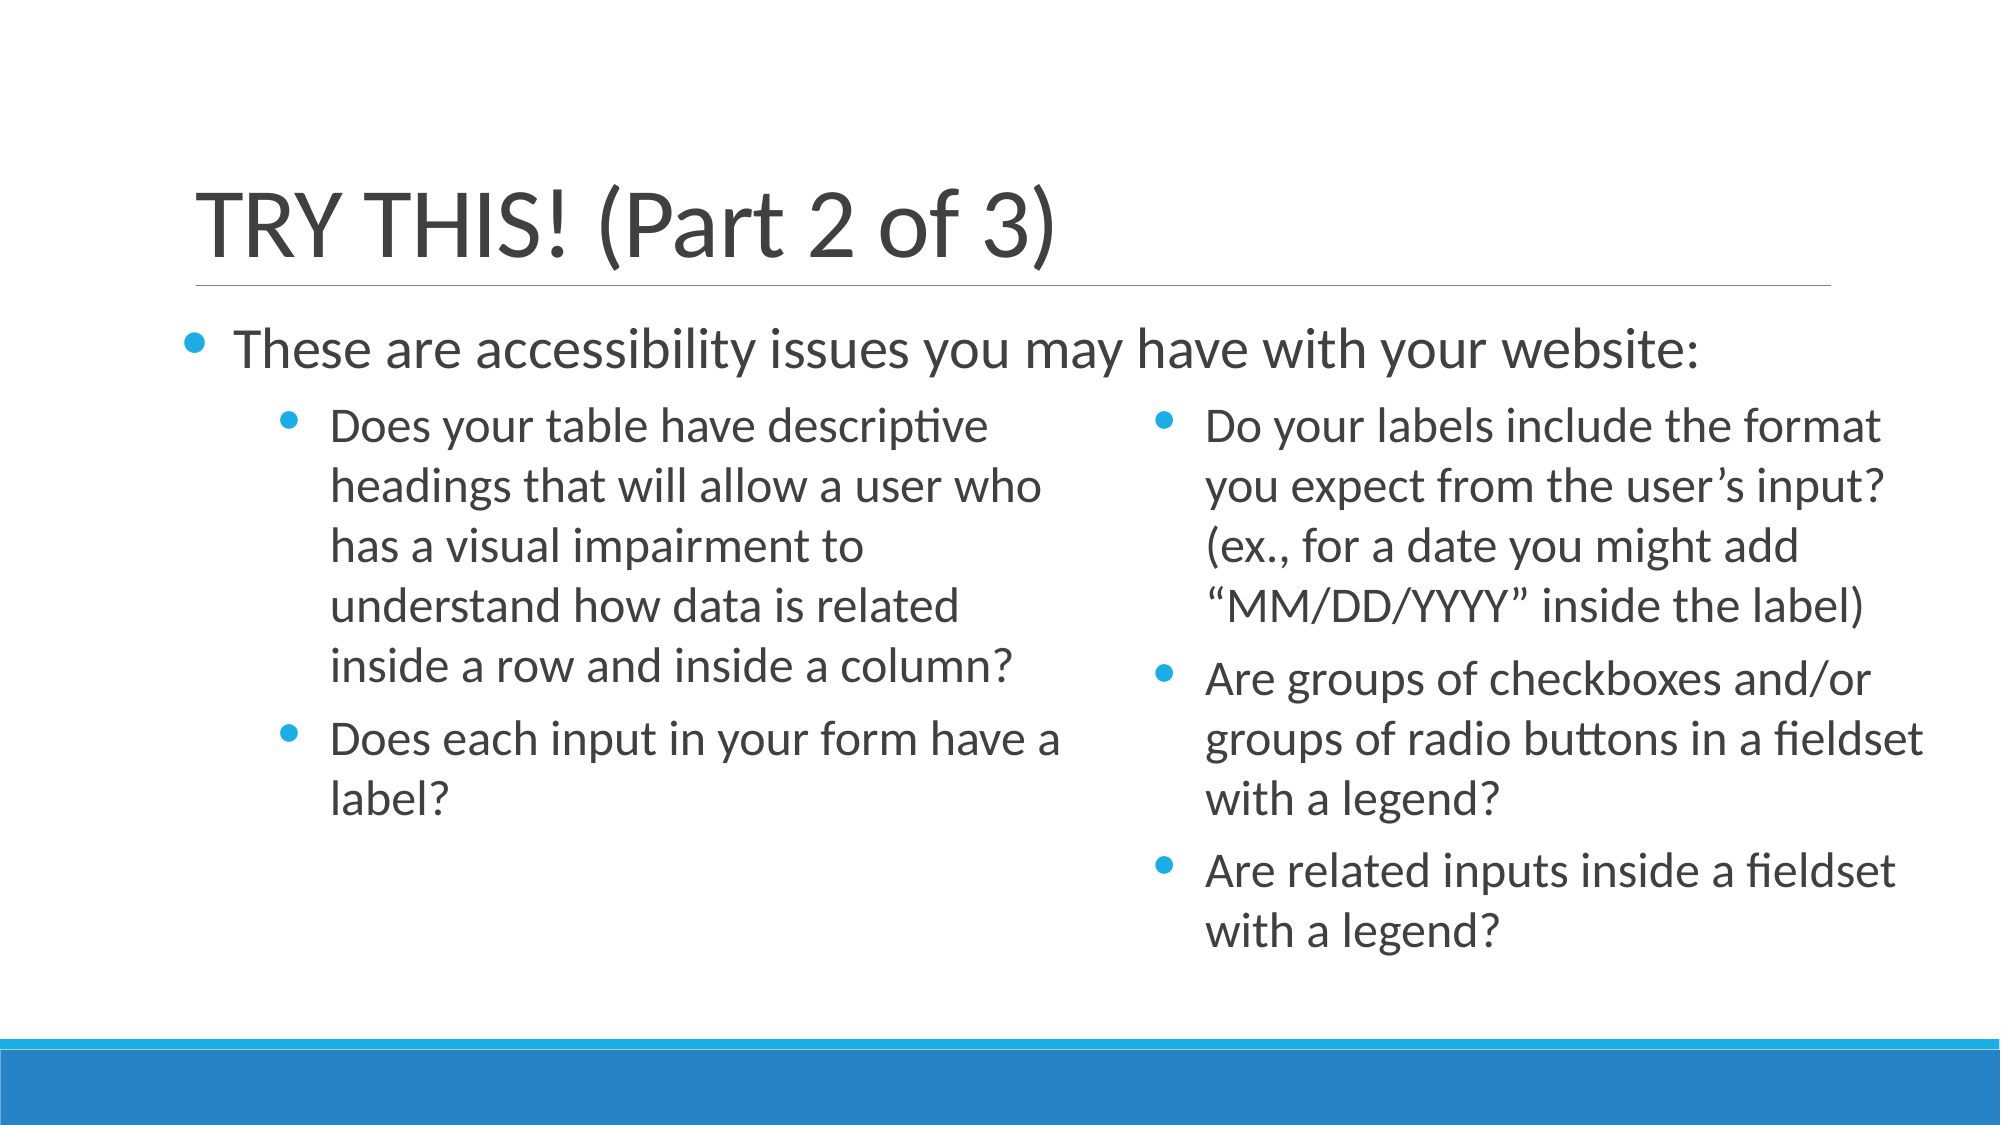

# TRY THIS! (Part 2 of 3)
These are accessibility issues you may have with your website:
Does your table have descriptive headings that will allow a user who has a visual impairment to understand how data is related inside a row and inside a column?
Does each input in your form have a label?
Do your labels include the format you expect from the user’s input? (ex., for a date you might add “MM/DD/YYYY” inside the label)
Are groups of checkboxes and/or groups of radio buttons in a fieldset with a legend?
Are related inputs inside a fieldset with a legend?